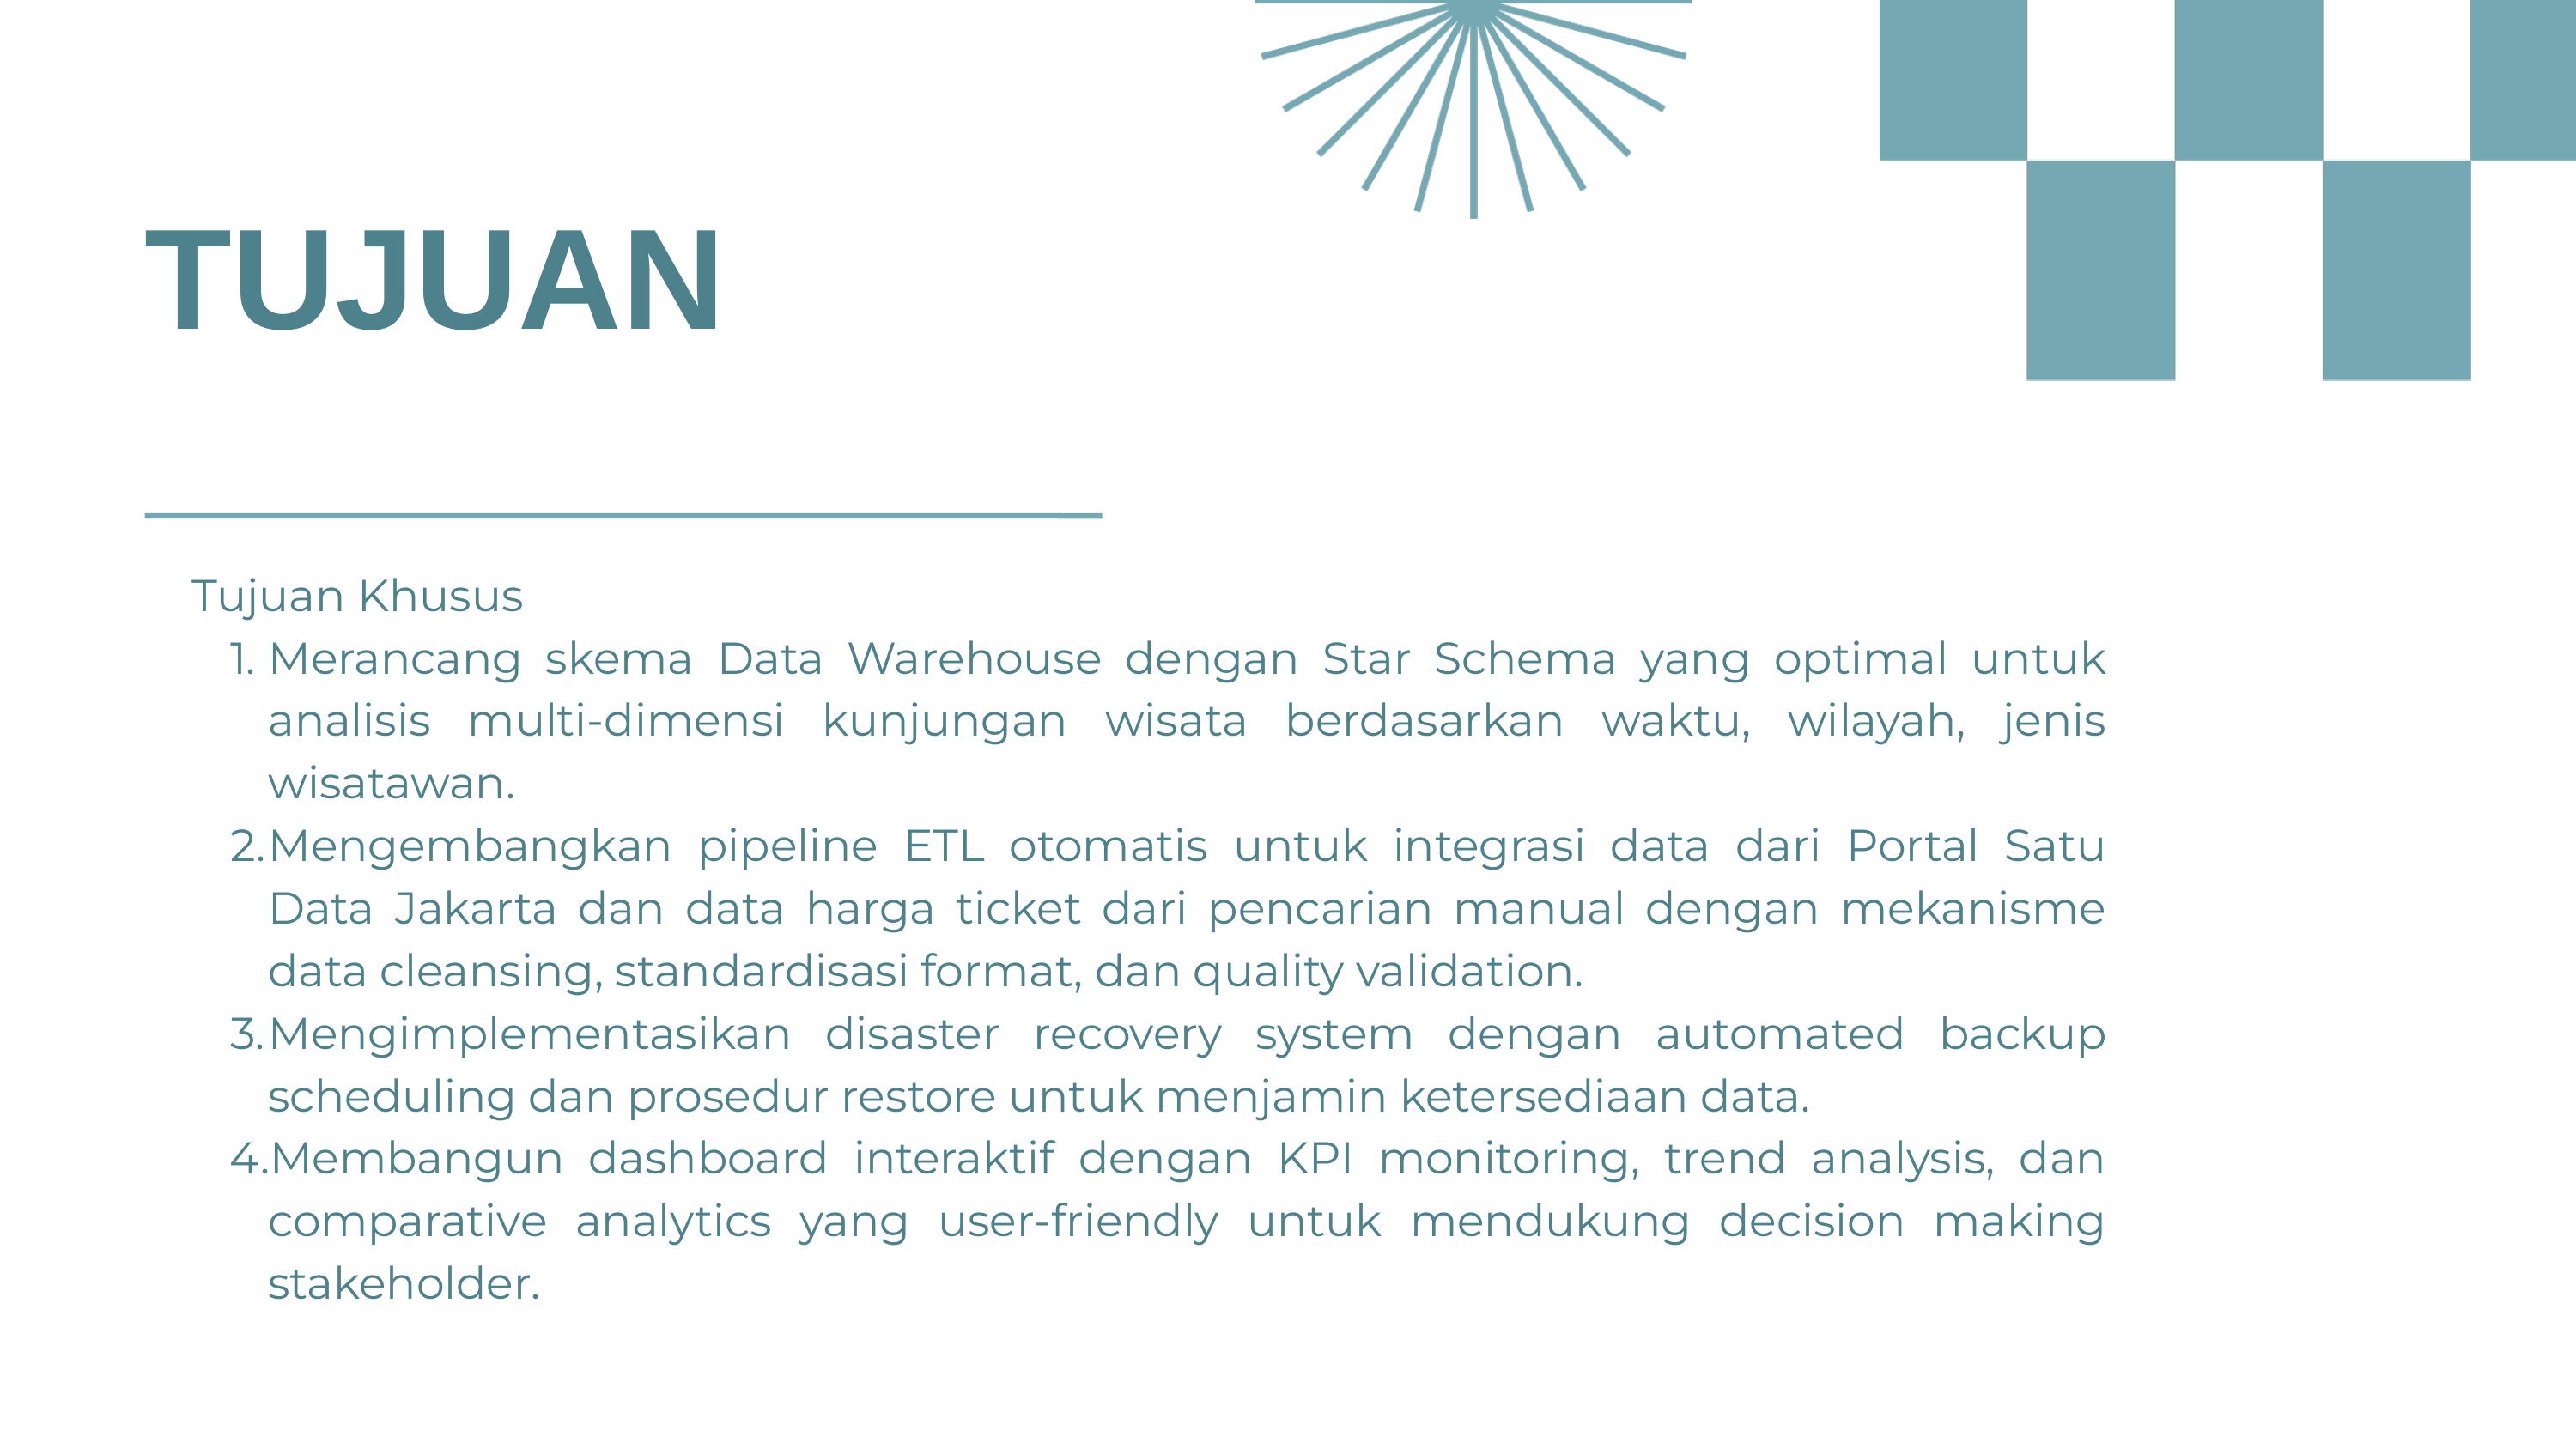

TUJUAN

Tujuan Khusus
Merancang skema Data Warehouse dengan Star Schema yang optimal untuk analisis multi-dimensi kunjungan wisata berdasarkan waktu, wilayah, jenis wisatawan.
Mengembangkan pipeline ETL otomatis untuk integrasi data dari Portal Satu Data Jakarta dan data harga ticket dari pencarian manual dengan mekanisme data cleansing, standardisasi format, dan quality validation.
Mengimplementasikan disaster recovery system dengan automated backup scheduling dan prosedur restore untuk menjamin ketersediaan data.
Membangun dashboard interaktif dengan KPI monitoring, trend analysis, dan comparative analytics yang user-friendly untuk mendukung decision making stakeholder.